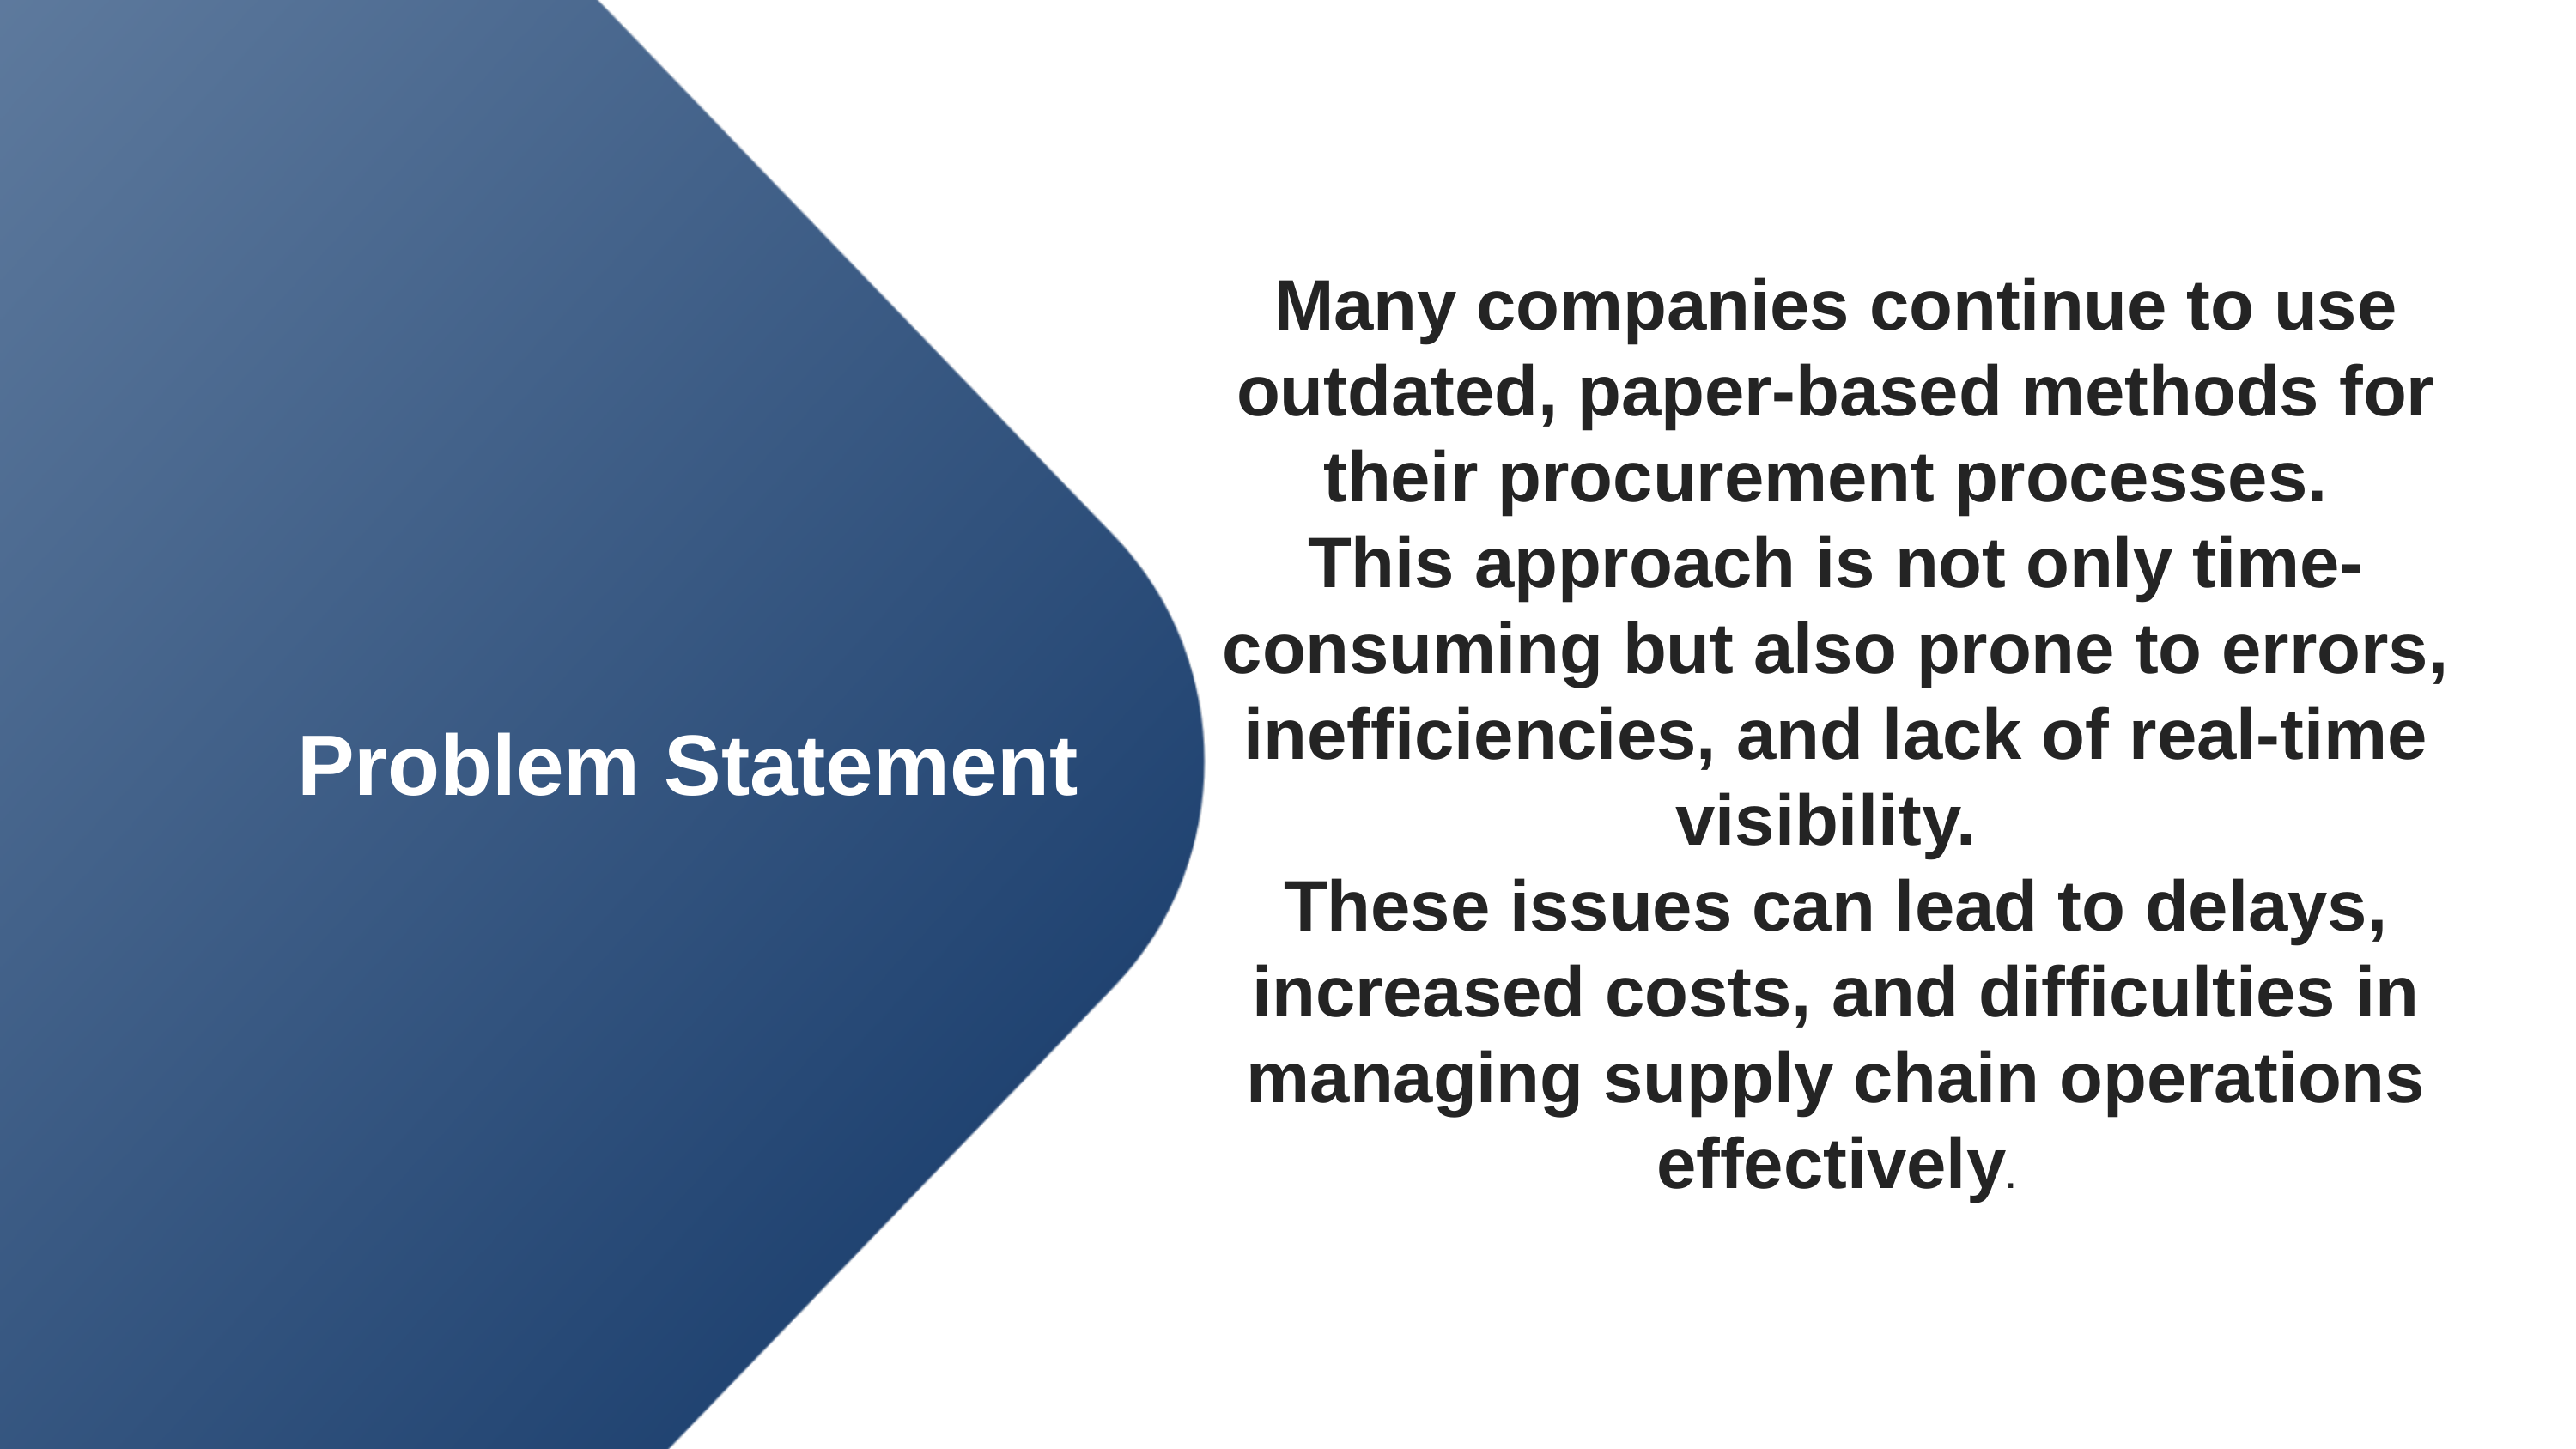

Problem Statement
Many companies continue to use outdated, paper-based methods for their procurement processes.
This approach is not only time-consuming but also prone to errors, inefficiencies, and lack of real-time visibility.
These issues can lead to delays, increased costs, and difficulties in managing supply chain operations effectively.
Problem Statement